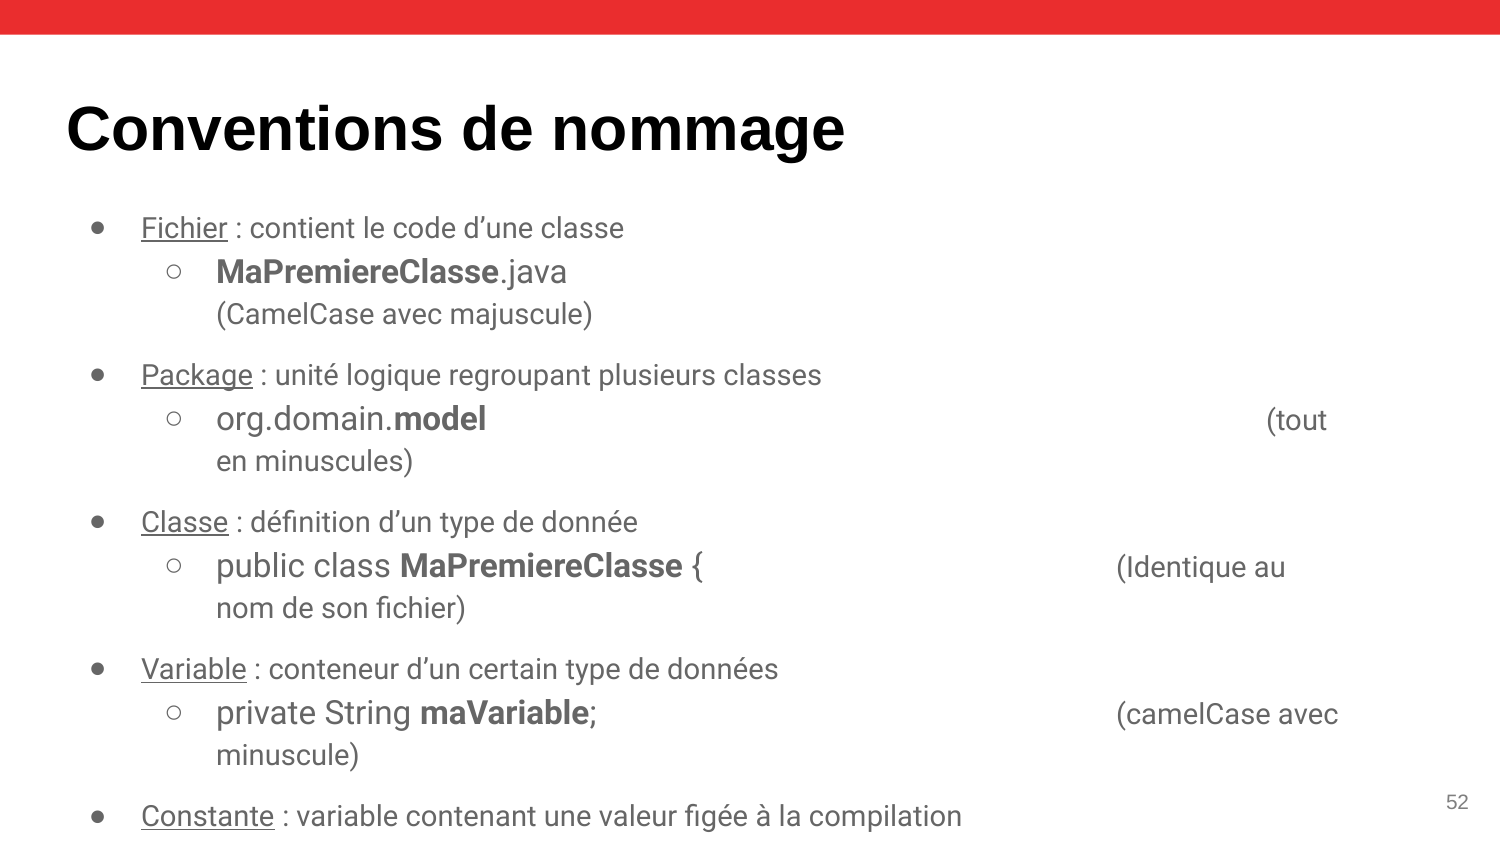

# Conventions de nommage
Fichier : contient le code d’une classe
MaPremiereClasse.java					(CamelCase avec majuscule)
Package : unité logique regroupant plusieurs classes
org.domain.model						(tout en minuscules)
Classe : définition d’un type de donnée
public class MaPremiereClasse {			(Identique au nom de son fichier)
Variable : conteneur d’un certain type de données
private String maVariable;				(camelCase avec minuscule)
Constante : variable contenant une valeur figée à la compilation
private final static String MA_CONSTANTE	(tout en majuscules avec _)
52